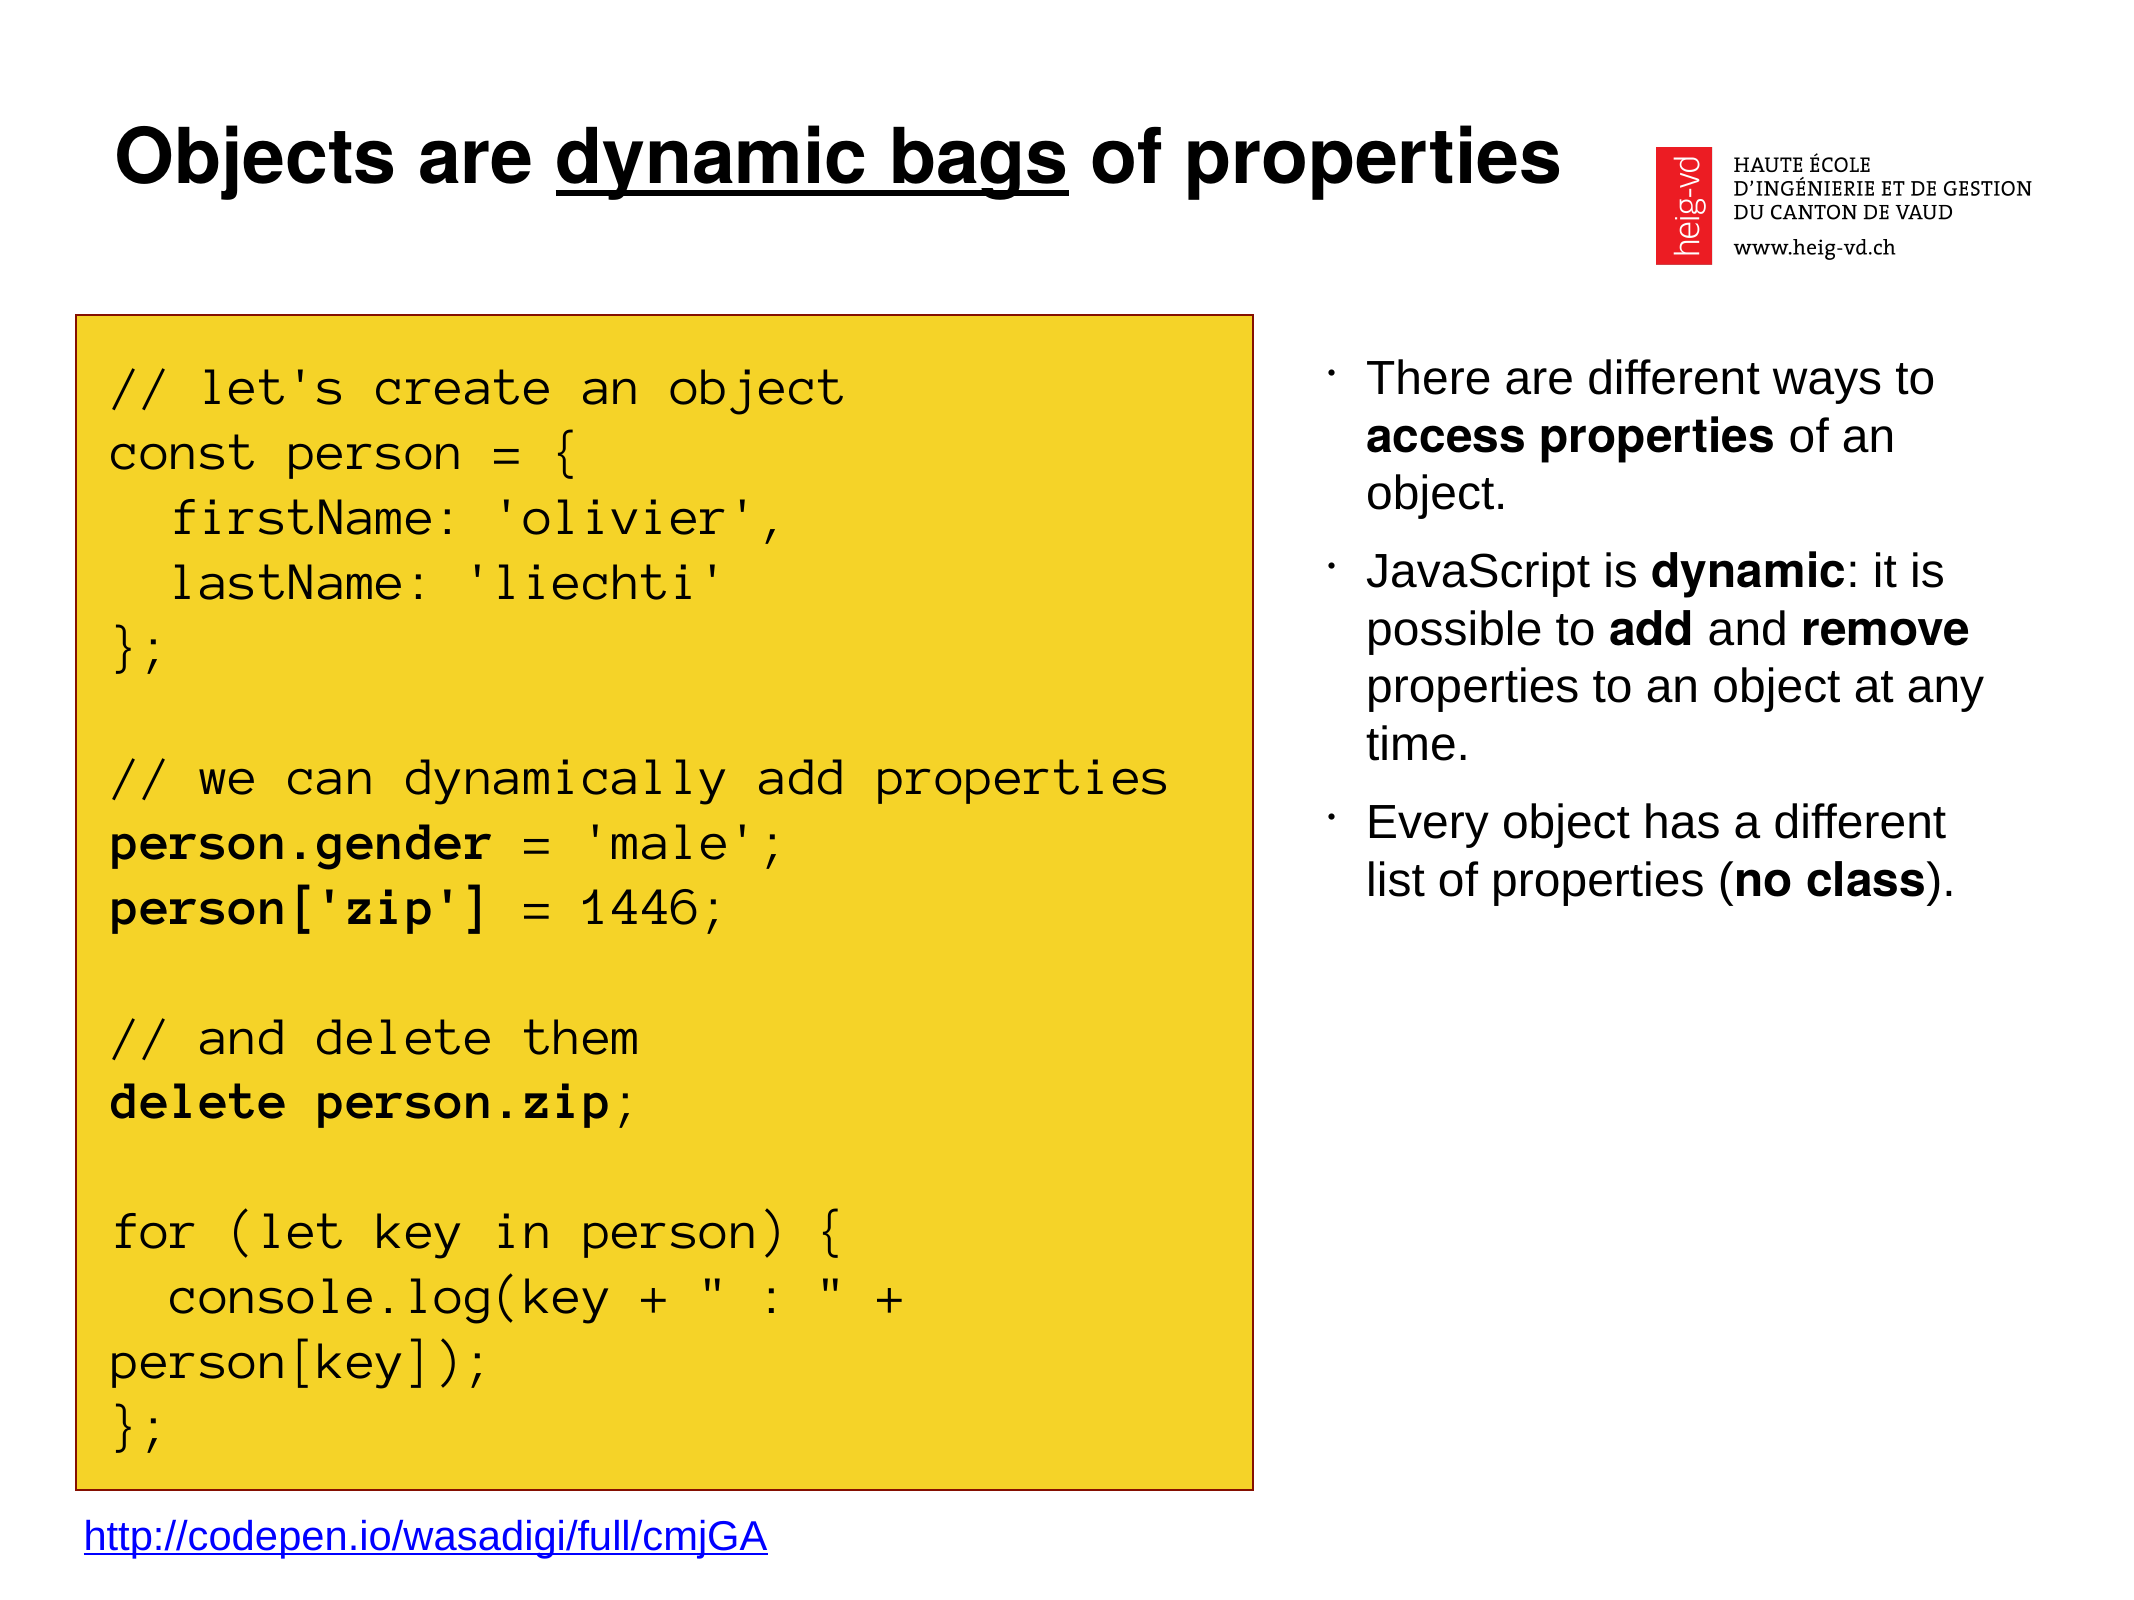

Objects are dynamic bags of properties
There are different ways to access properties of an object.
JavaScript is dynamic: it is possible to add and remove properties to an object at any time.
Every object has a different list of properties (no class).
// let's create an object
const person = {
  firstName: 'olivier',
  lastName: 'liechti'
};

// we can dynamically add properties
person.gender = 'male';
person['zip'] = 1446;

// and delete them
delete person.zip;

for (let key in person) {
  console.log(key + " : " + person[key]);
};
http://codepen.io/wasadigi/full/cmjGA